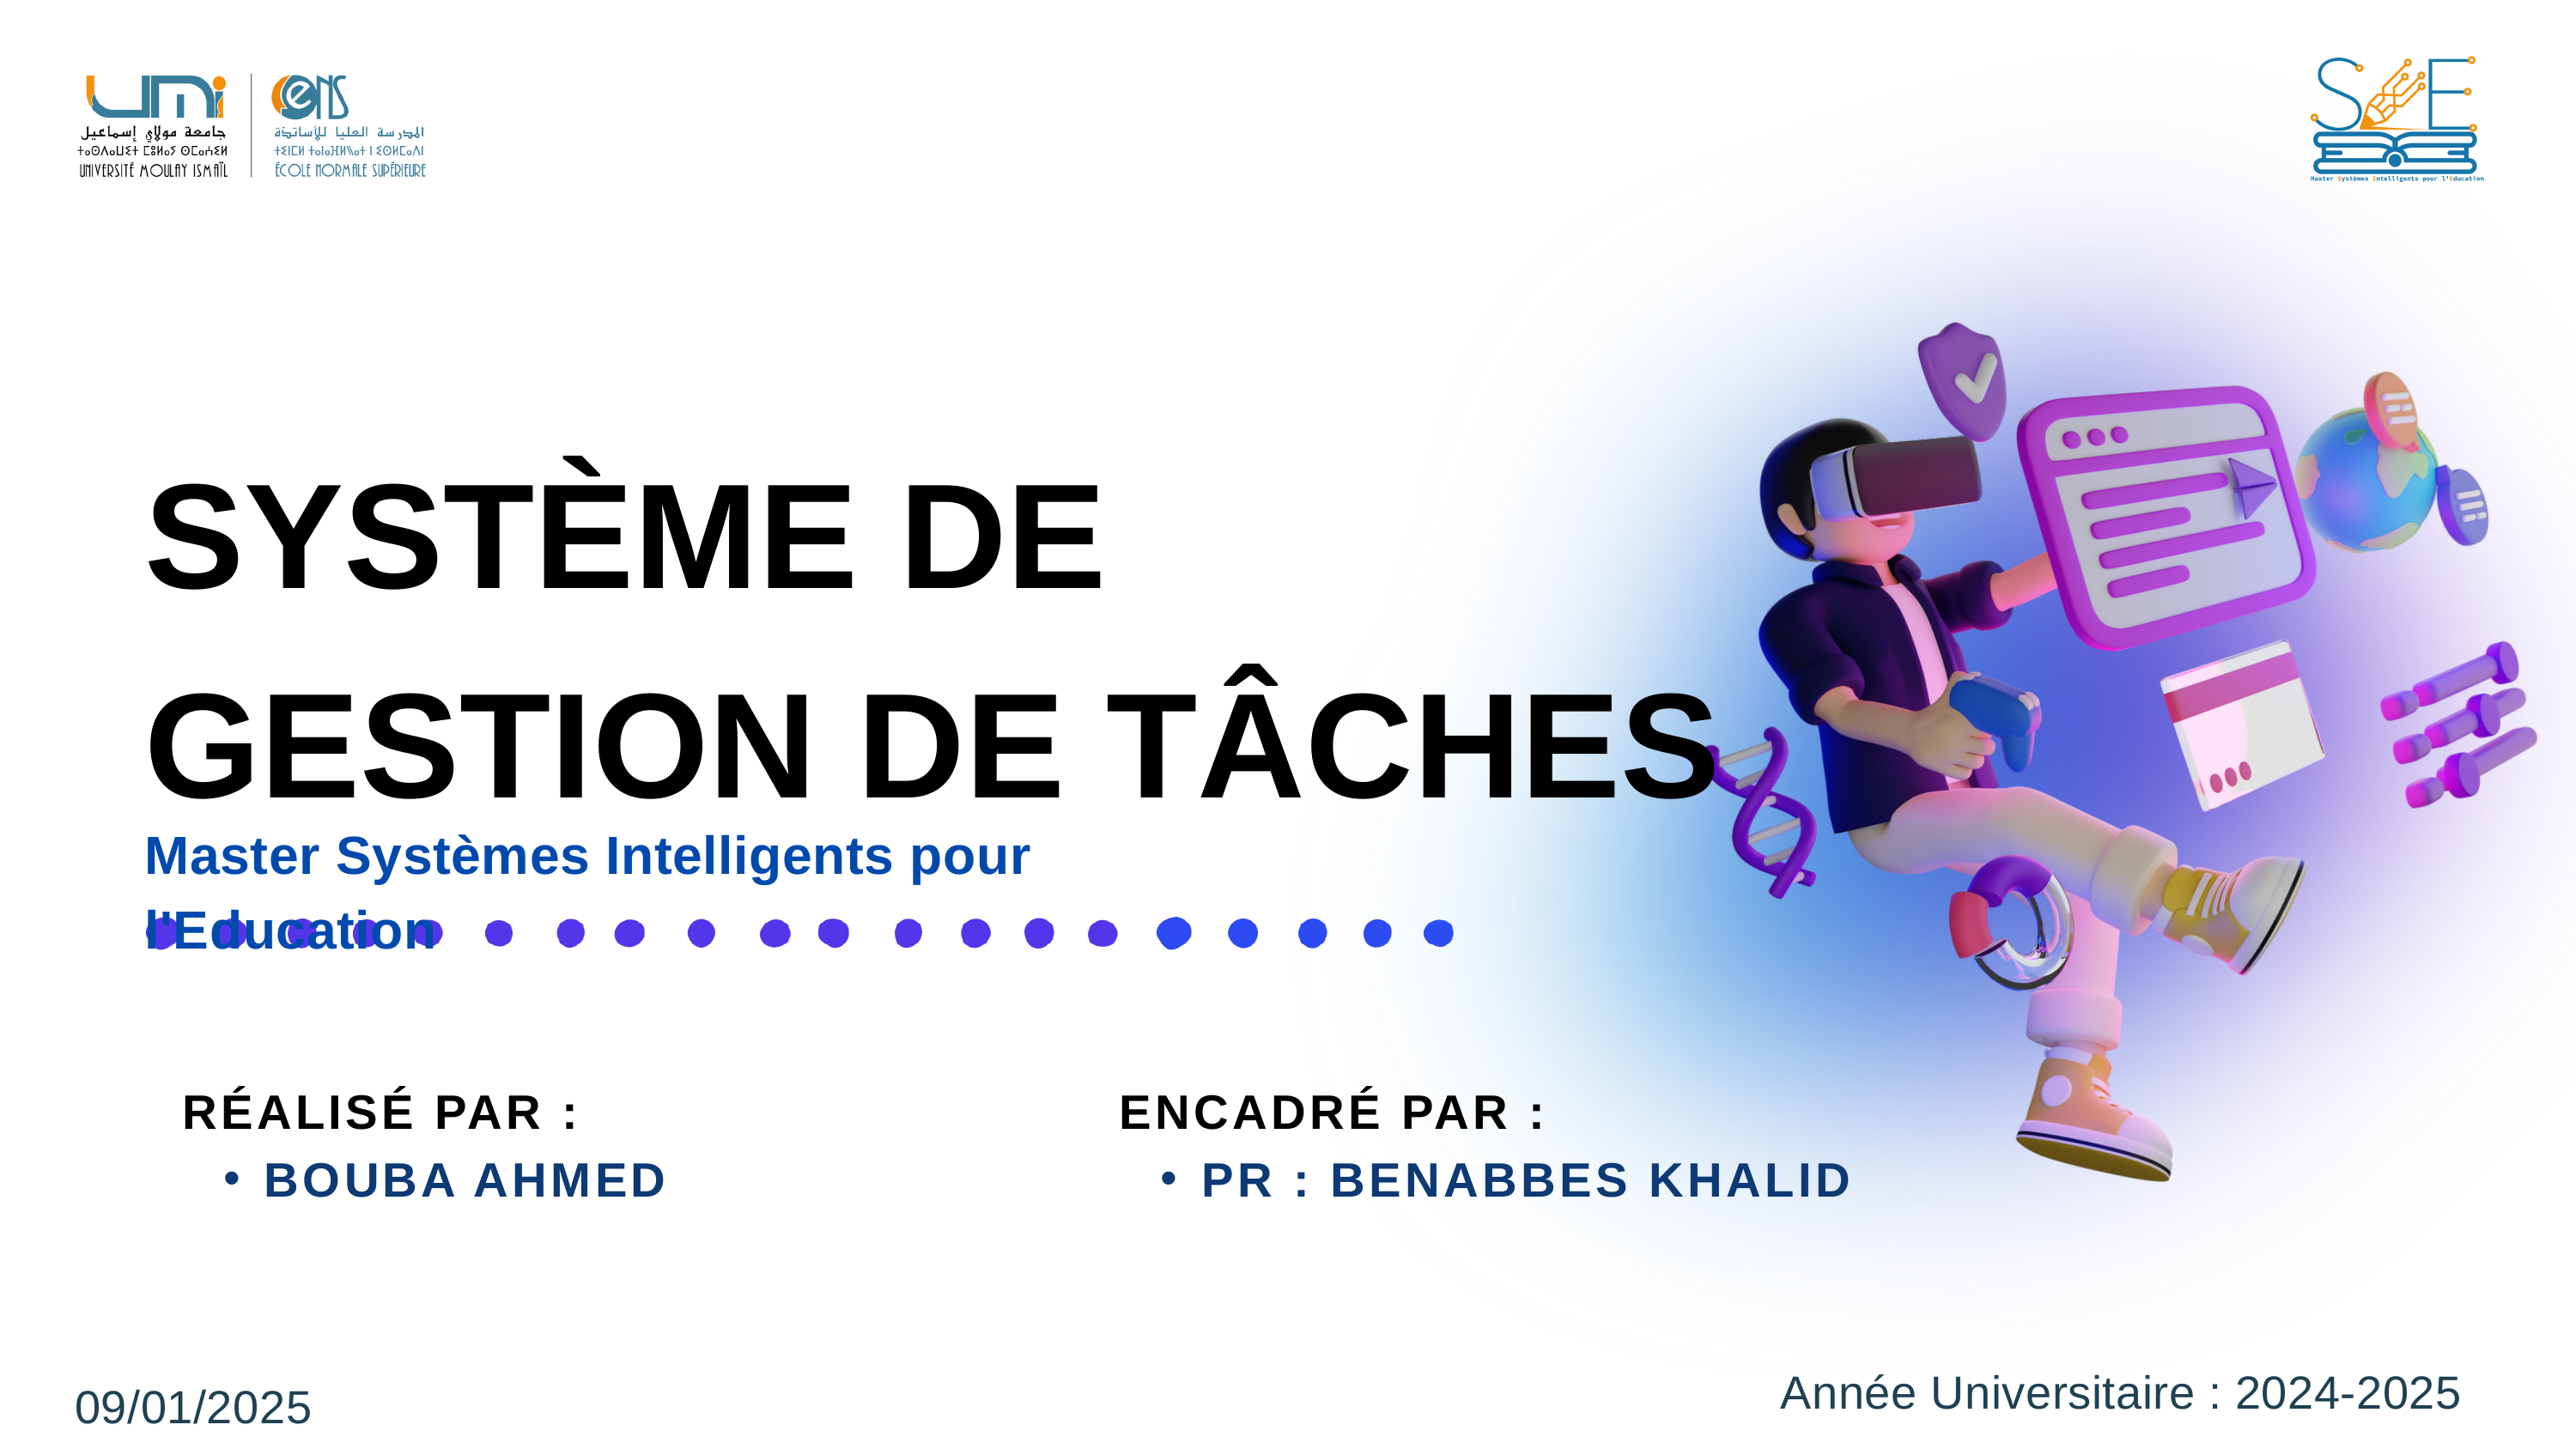

SYSTÈME DE GESTION DE TÂCHES
Master Systèmes Intelligents pour l'Education

RÉALISÉ PAR :
BOUBA AHMED
ENCADRÉ PAR :
PR : BENABBES KHALID
Année Universitaire : 2024-2025
09/01/2025